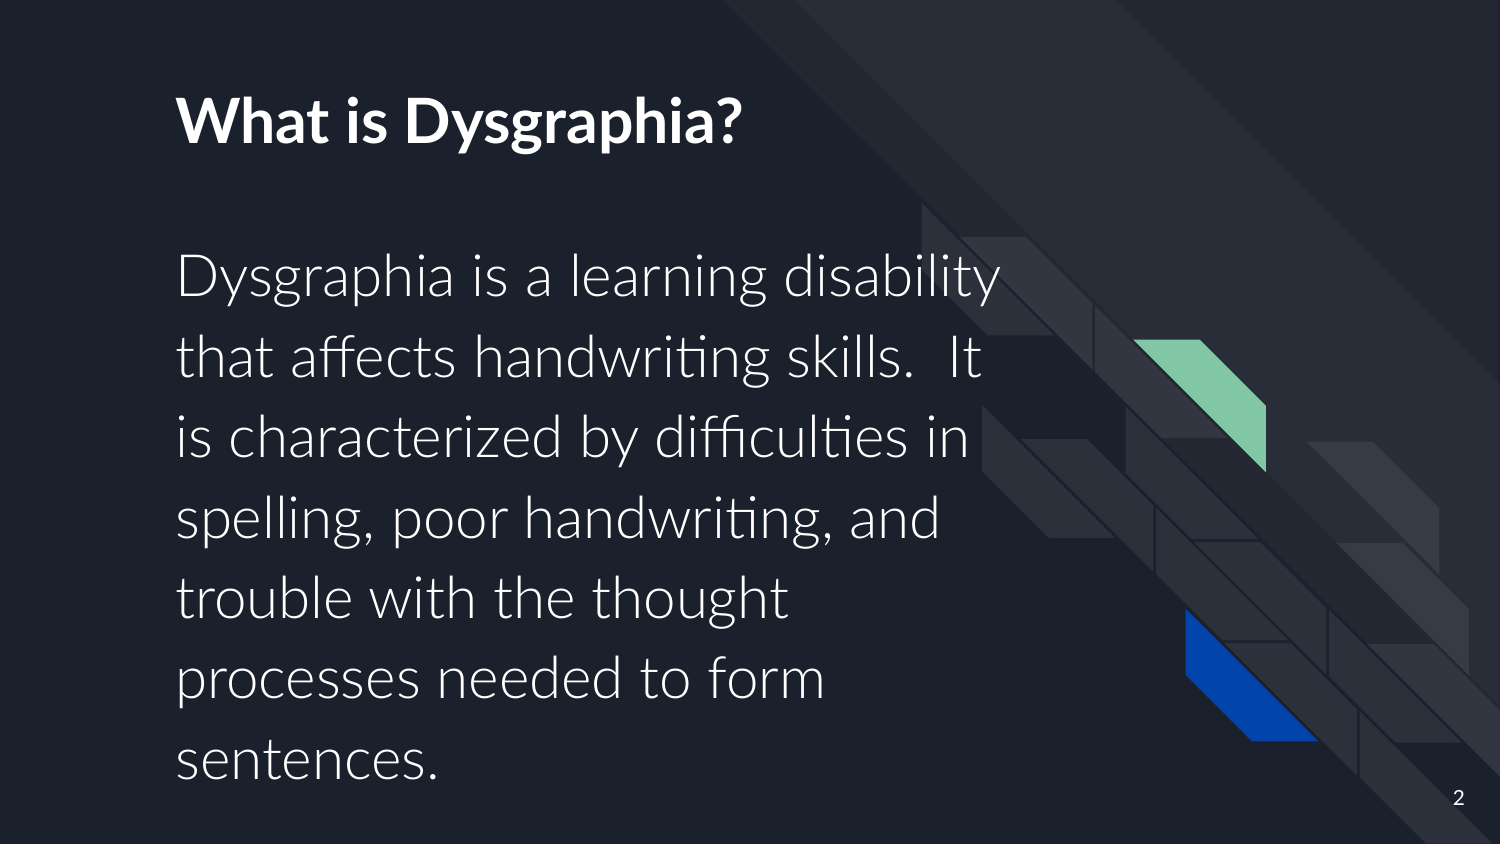

# What is Dysgraphia?
Dysgraphia is a learning disability that affects handwriting skills.  It is characterized by difficulties in spelling, poor handwriting, and trouble with the thought processes needed to form sentences.
2